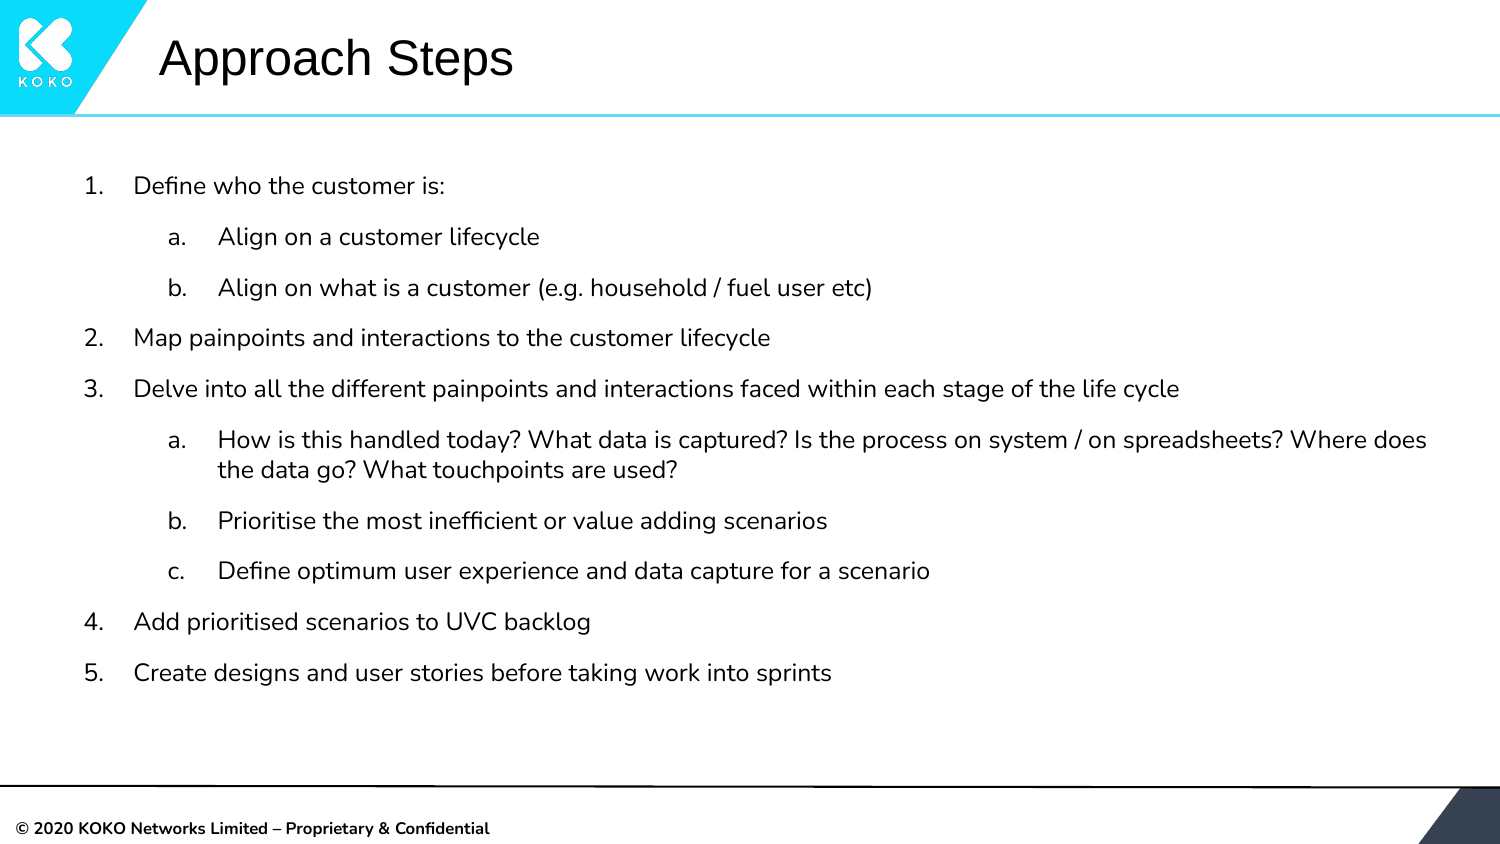

# Approach Steps
Define who the customer is:
Align on a customer lifecycle
Align on what is a customer (e.g. household / fuel user etc)
Map painpoints and interactions to the customer lifecycle
Delve into all the different painpoints and interactions faced within each stage of the life cycle
How is this handled today? What data is captured? Is the process on system / on spreadsheets? Where does the data go? What touchpoints are used?
Prioritise the most inefficient or value adding scenarios
Define optimum user experience and data capture for a scenario
Add prioritised scenarios to UVC backlog
Create designs and user stories before taking work into sprints